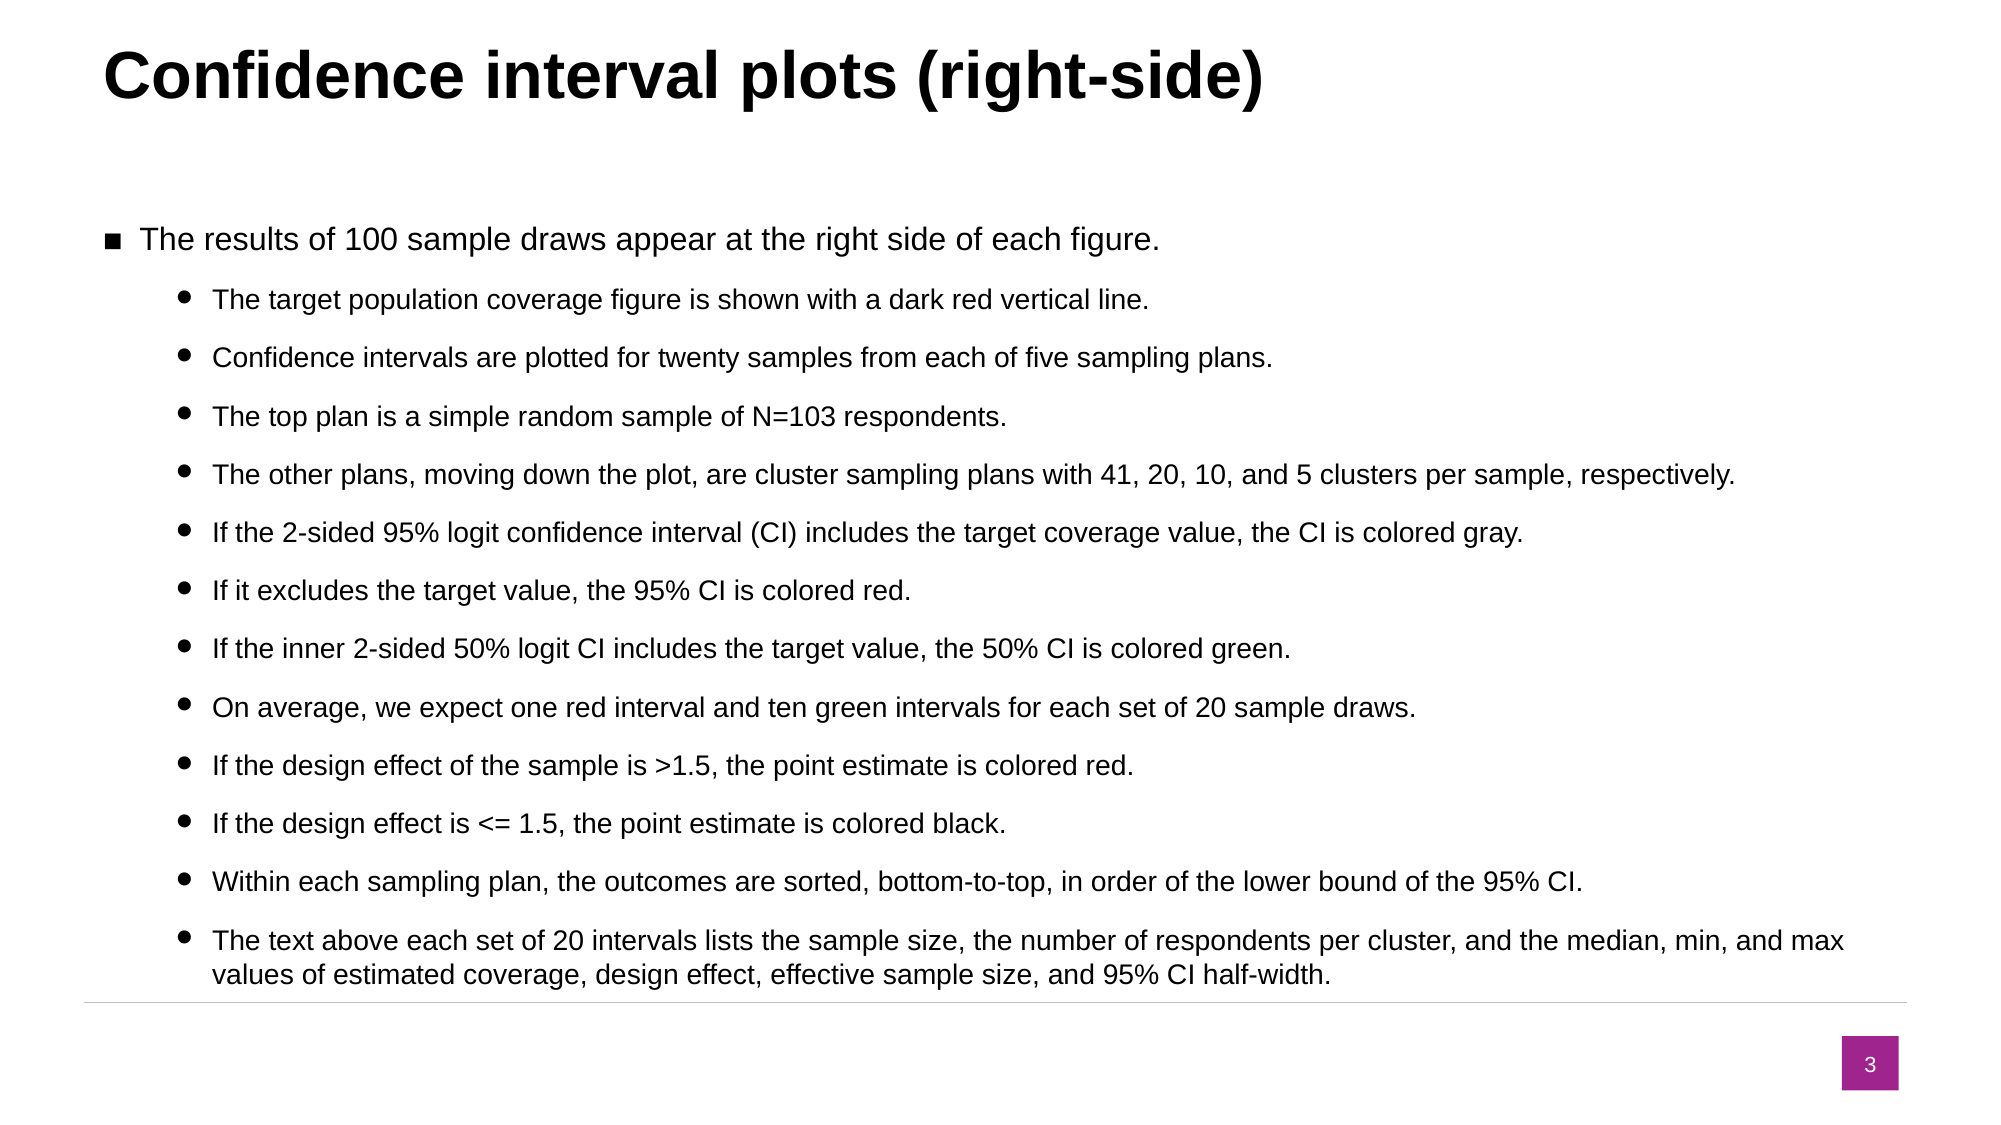

# Confidence interval plots (right-side)
The results of 100 sample draws appear at the right side of each figure.
The target population coverage figure is shown with a dark red vertical line.
Confidence intervals are plotted for twenty samples from each of five sampling plans.
The top plan is a simple random sample of N=103 respondents.
The other plans, moving down the plot, are cluster sampling plans with 41, 20, 10, and 5 clusters per sample, respectively.
If the 2-sided 95% logit confidence interval (CI) includes the target coverage value, the CI is colored gray.
If it excludes the target value, the 95% CI is colored red.
If the inner 2-sided 50% logit CI includes the target value, the 50% CI is colored green.
On average, we expect one red interval and ten green intervals for each set of 20 sample draws.
If the design effect of the sample is >1.5, the point estimate is colored red.
If the design effect is <= 1.5, the point estimate is colored black.
Within each sampling plan, the outcomes are sorted, bottom-to-top, in order of the lower bound of the 95% CI.
The text above each set of 20 intervals lists the sample size, the number of respondents per cluster, and the median, min, and max values of estimated coverage, design effect, effective sample size, and 95% CI half-width.

3